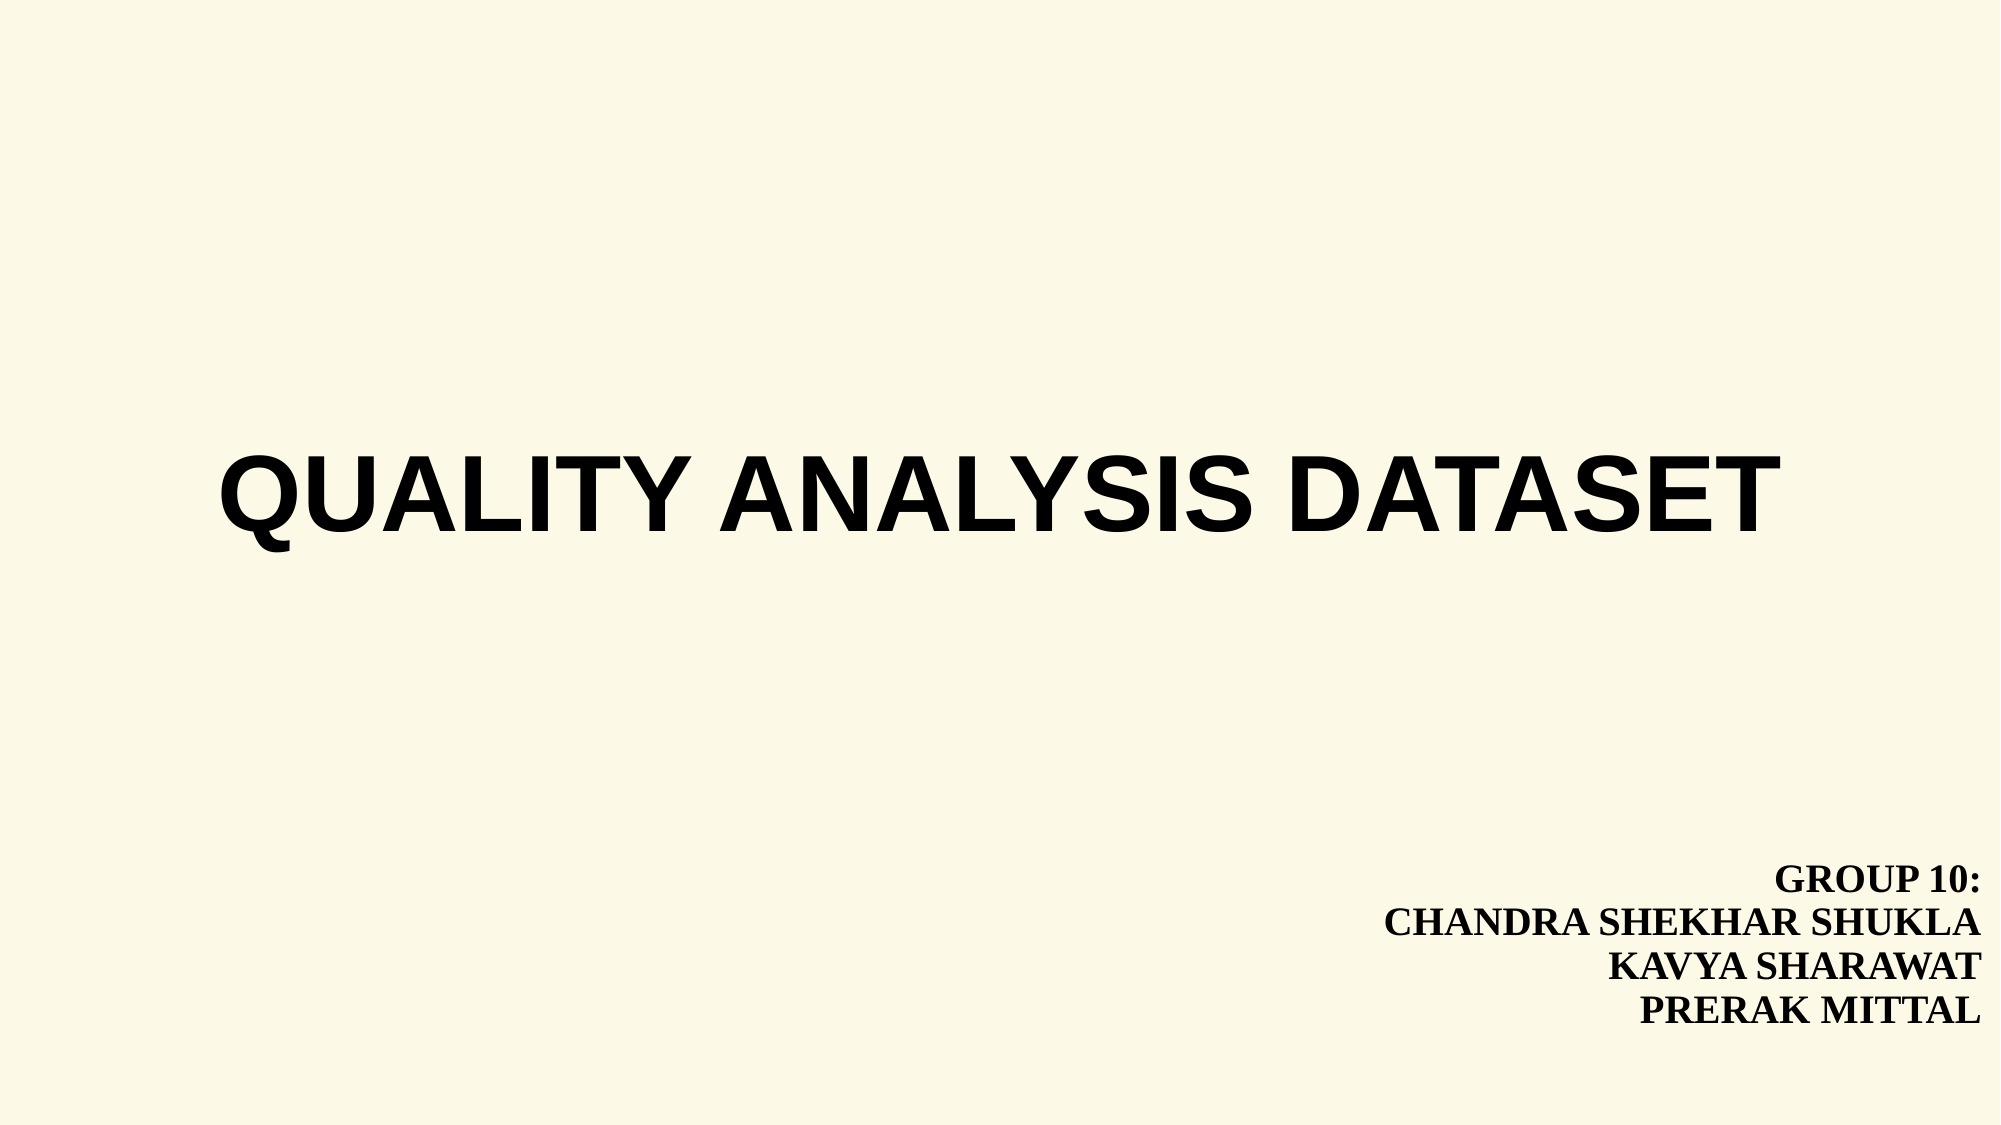

# QUALITY ANALYSIS DATASET
GROUP 10:
CHANDRA SHEKHAR SHUKLA
KAVYA SHARAWAT
PRERAK MITTAL